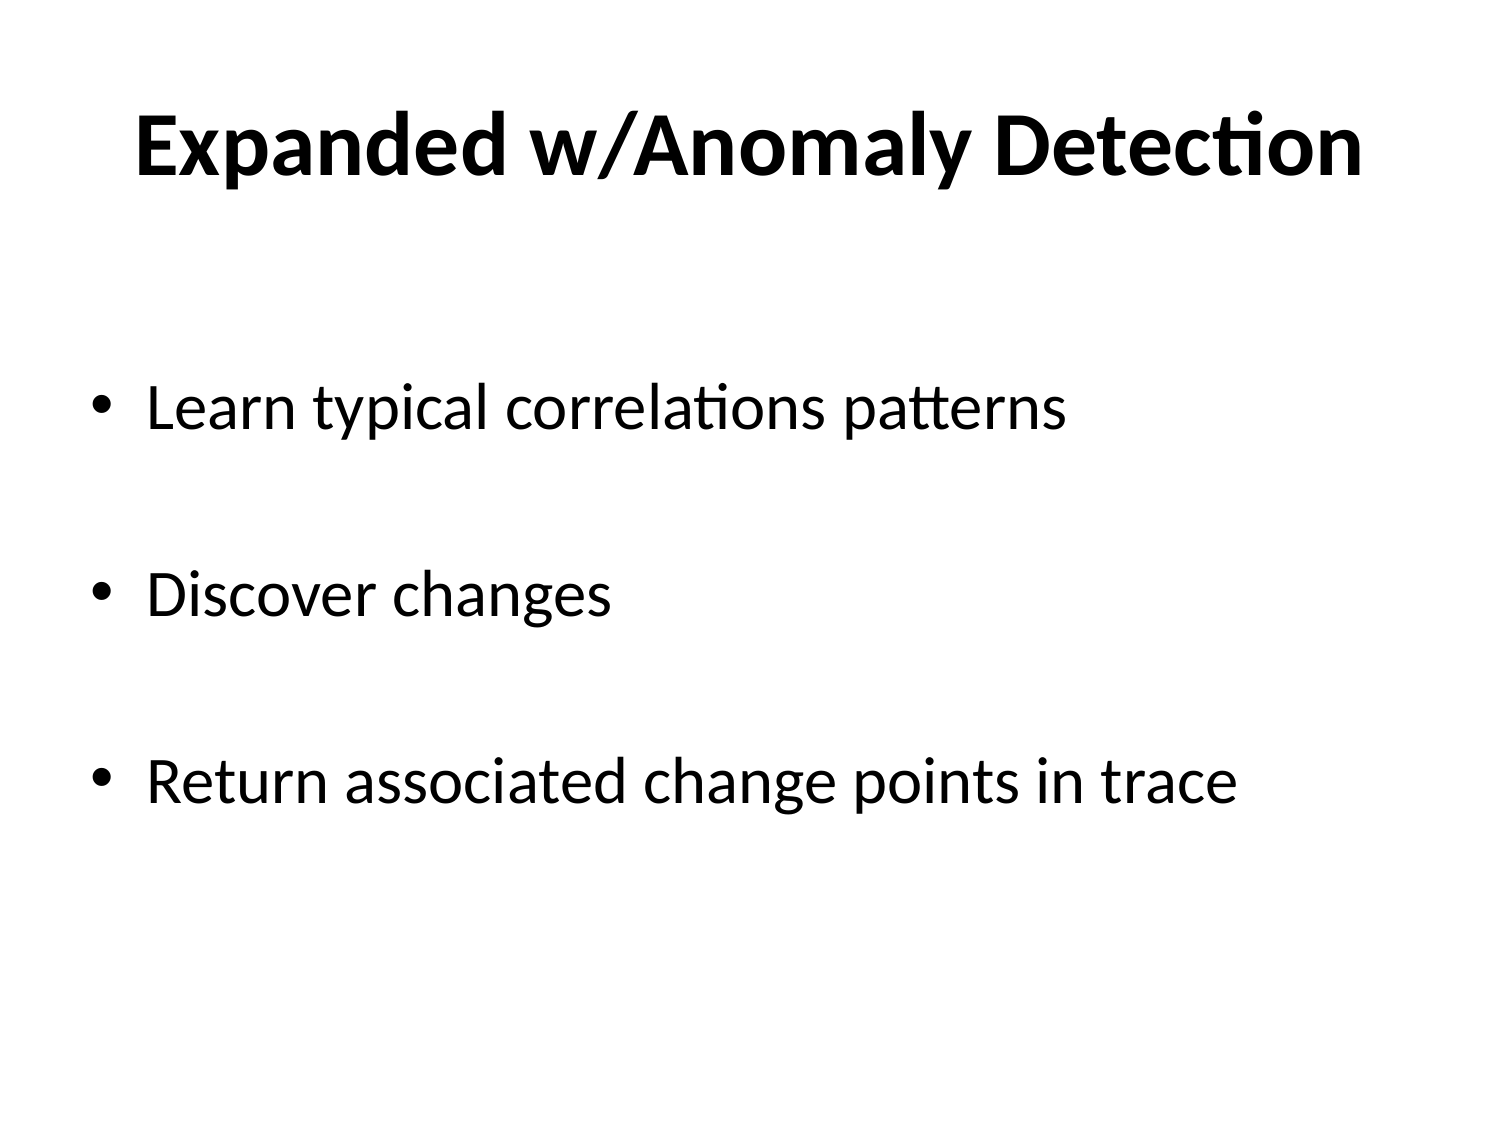

# Expanded w/Anomaly Detection

Learn typical correlations patterns

Discover changes

Return associated change points in trace